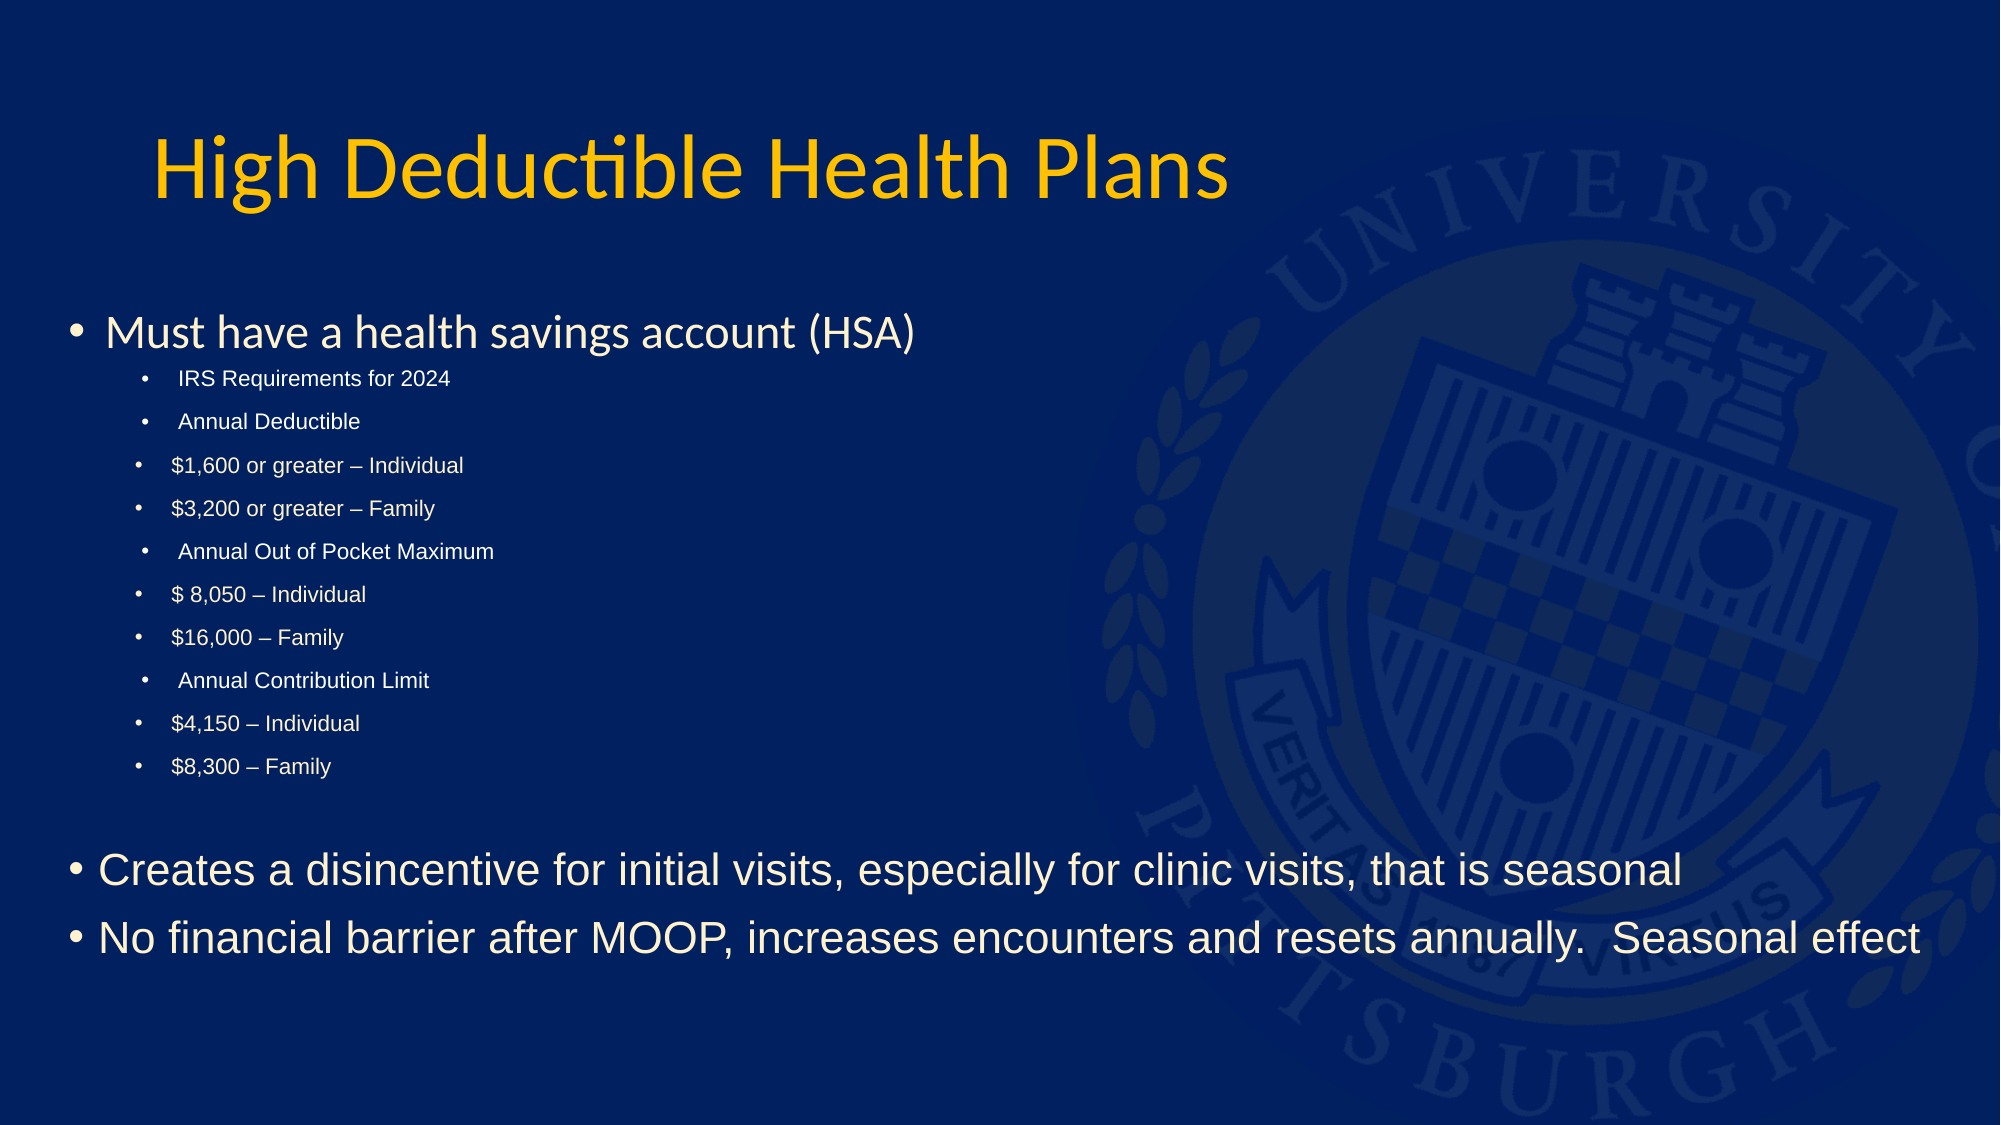

# High Deductible Health Plans
Must have a health savings account (HSA)
IRS Requirements for 2024
Annual Deductible
$1,600 or greater – Individual
$3,200 or greater – Family
Annual Out of Pocket Maximum
$ 8,050 – Individual
$16,000 – Family
Annual Contribution Limit
$4,150 – Individual
$8,300 – Family

Creates a disincentive for initial visits, especially for clinic visits, that is seasonal
No financial barrier after MOOP, increases encounters and resets annually.  Seasonal effect